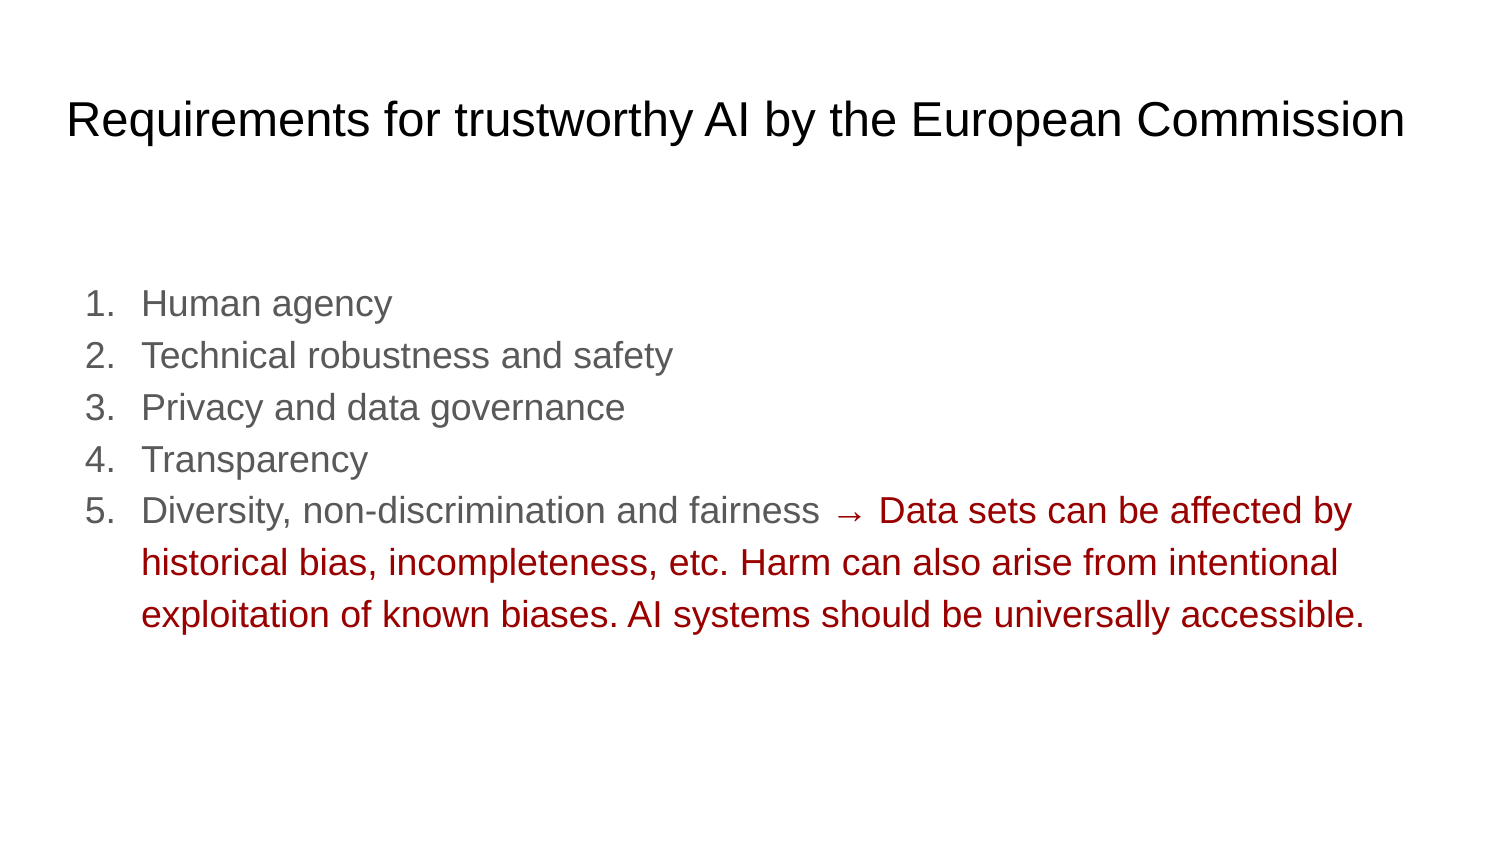

# Requirements for trustworthy AI by the European Commission
Human agency
Technical robustness and safety
Privacy and data governance
Transparency
Diversity, non-discrimination and fairness → Data sets can be affected by historical bias, incompleteness, etc. Harm can also arise from intentional exploitation of known biases. AI systems should be universally accessible.